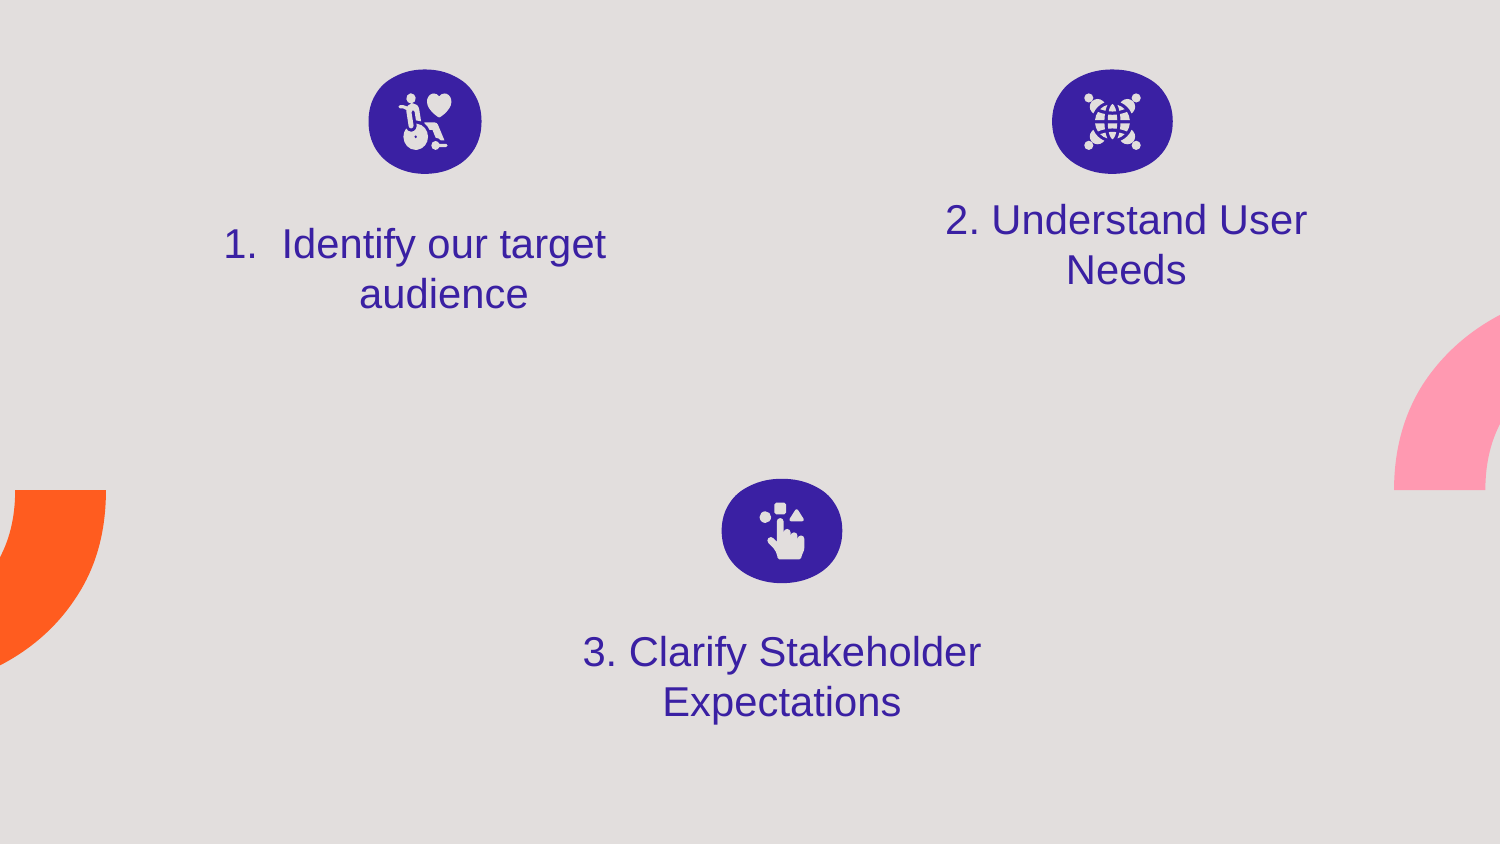

2. Understand User Needs
Identify our target audience

3. Clarify Stakeholder Expectations